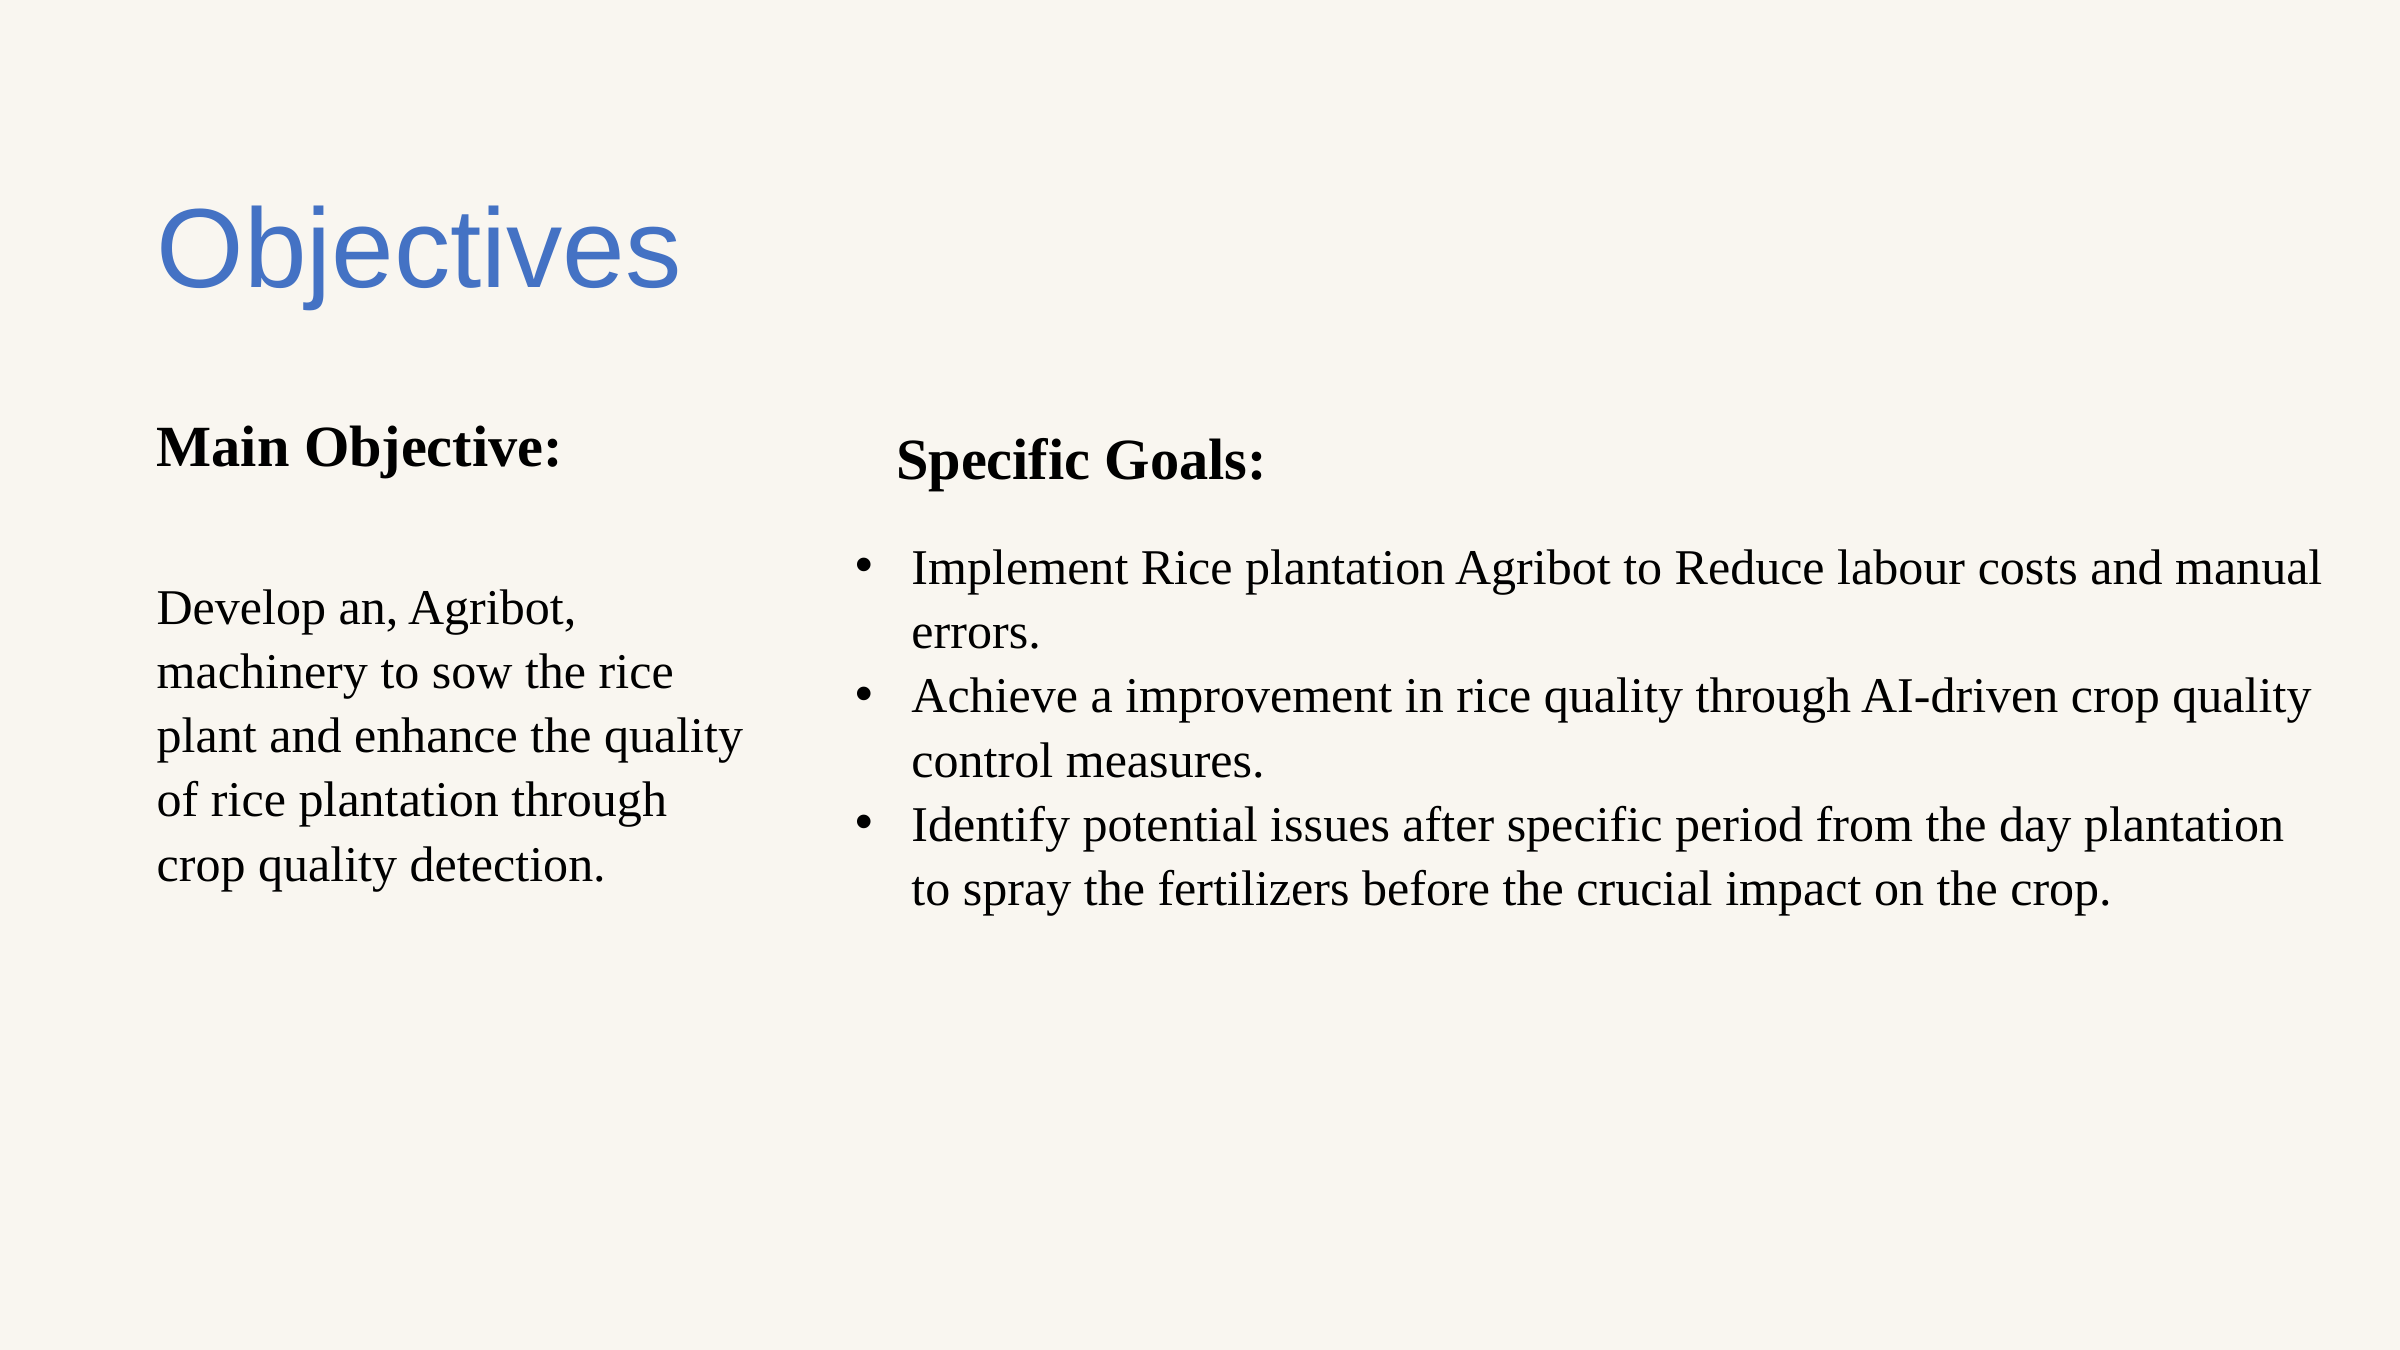

Objectives
Main Objective:
Specific Goals:

Implement Rice plantation Agribot to Reduce labour costs and manual errors.
Achieve a improvement in rice quality through AI-driven crop quality control measures.
Identify potential issues after specific period from the day plantation to spray the fertilizers before the crucial impact on the crop.
Develop an, Agribot, machinery to sow the rice plant and enhance the quality of rice plantation through crop quality detection.